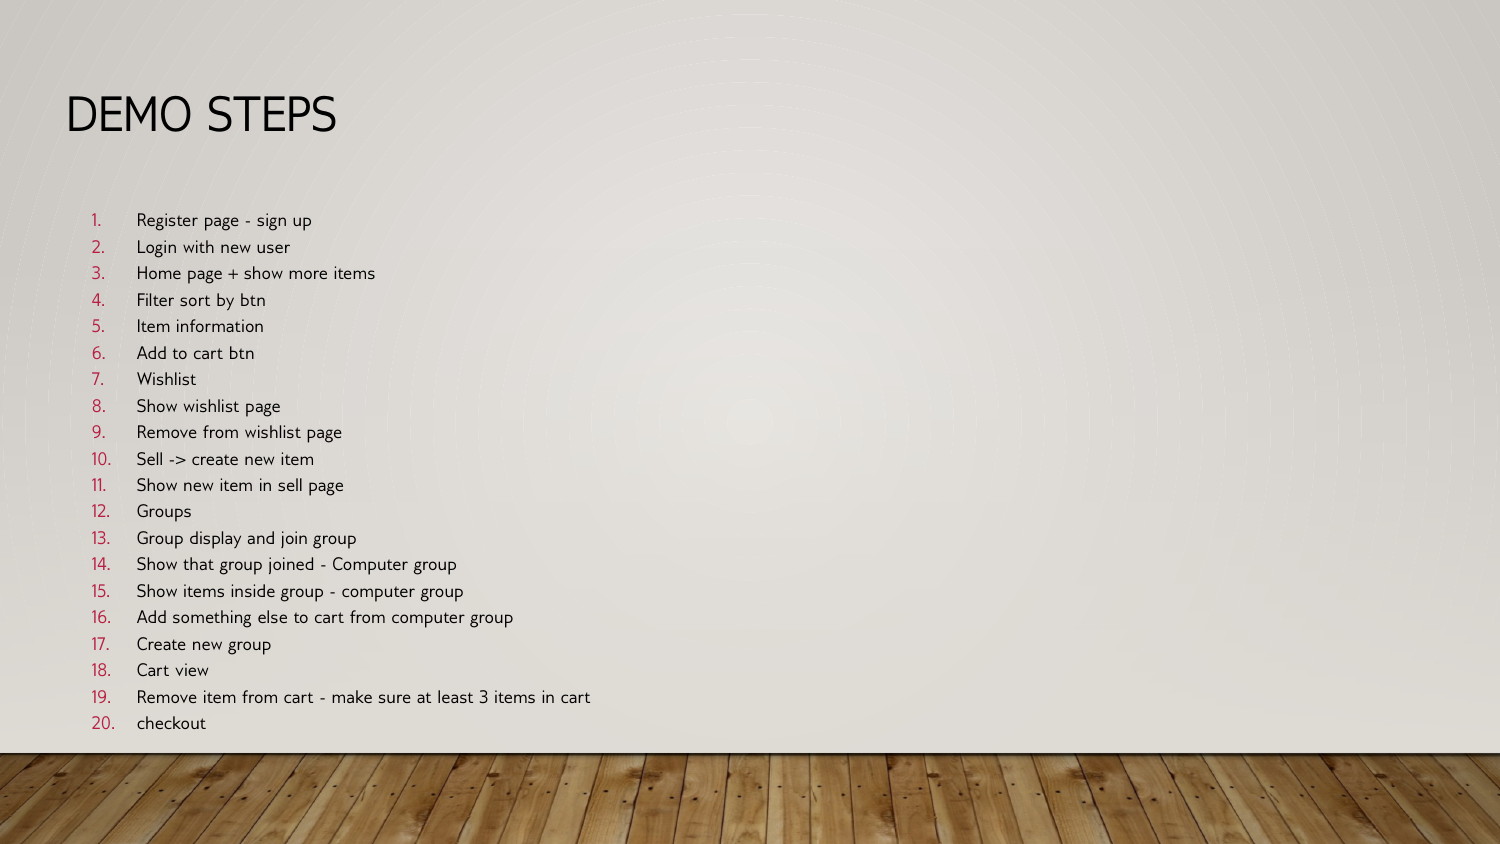

# Demo Steps
Register page - sign up
Login with new user
Home page + show more items
Filter sort by btn
Item information
Add to cart btn
Wishlist
Show wishlist page
Remove from wishlist page
Sell -> create new item
Show new item in sell page
Groups
Group display and join group
Show that group joined - Computer group
Show items inside group - computer group
Add something else to cart from computer group
Create new group
Cart view
Remove item from cart - make sure at least 3 items in cart
checkout